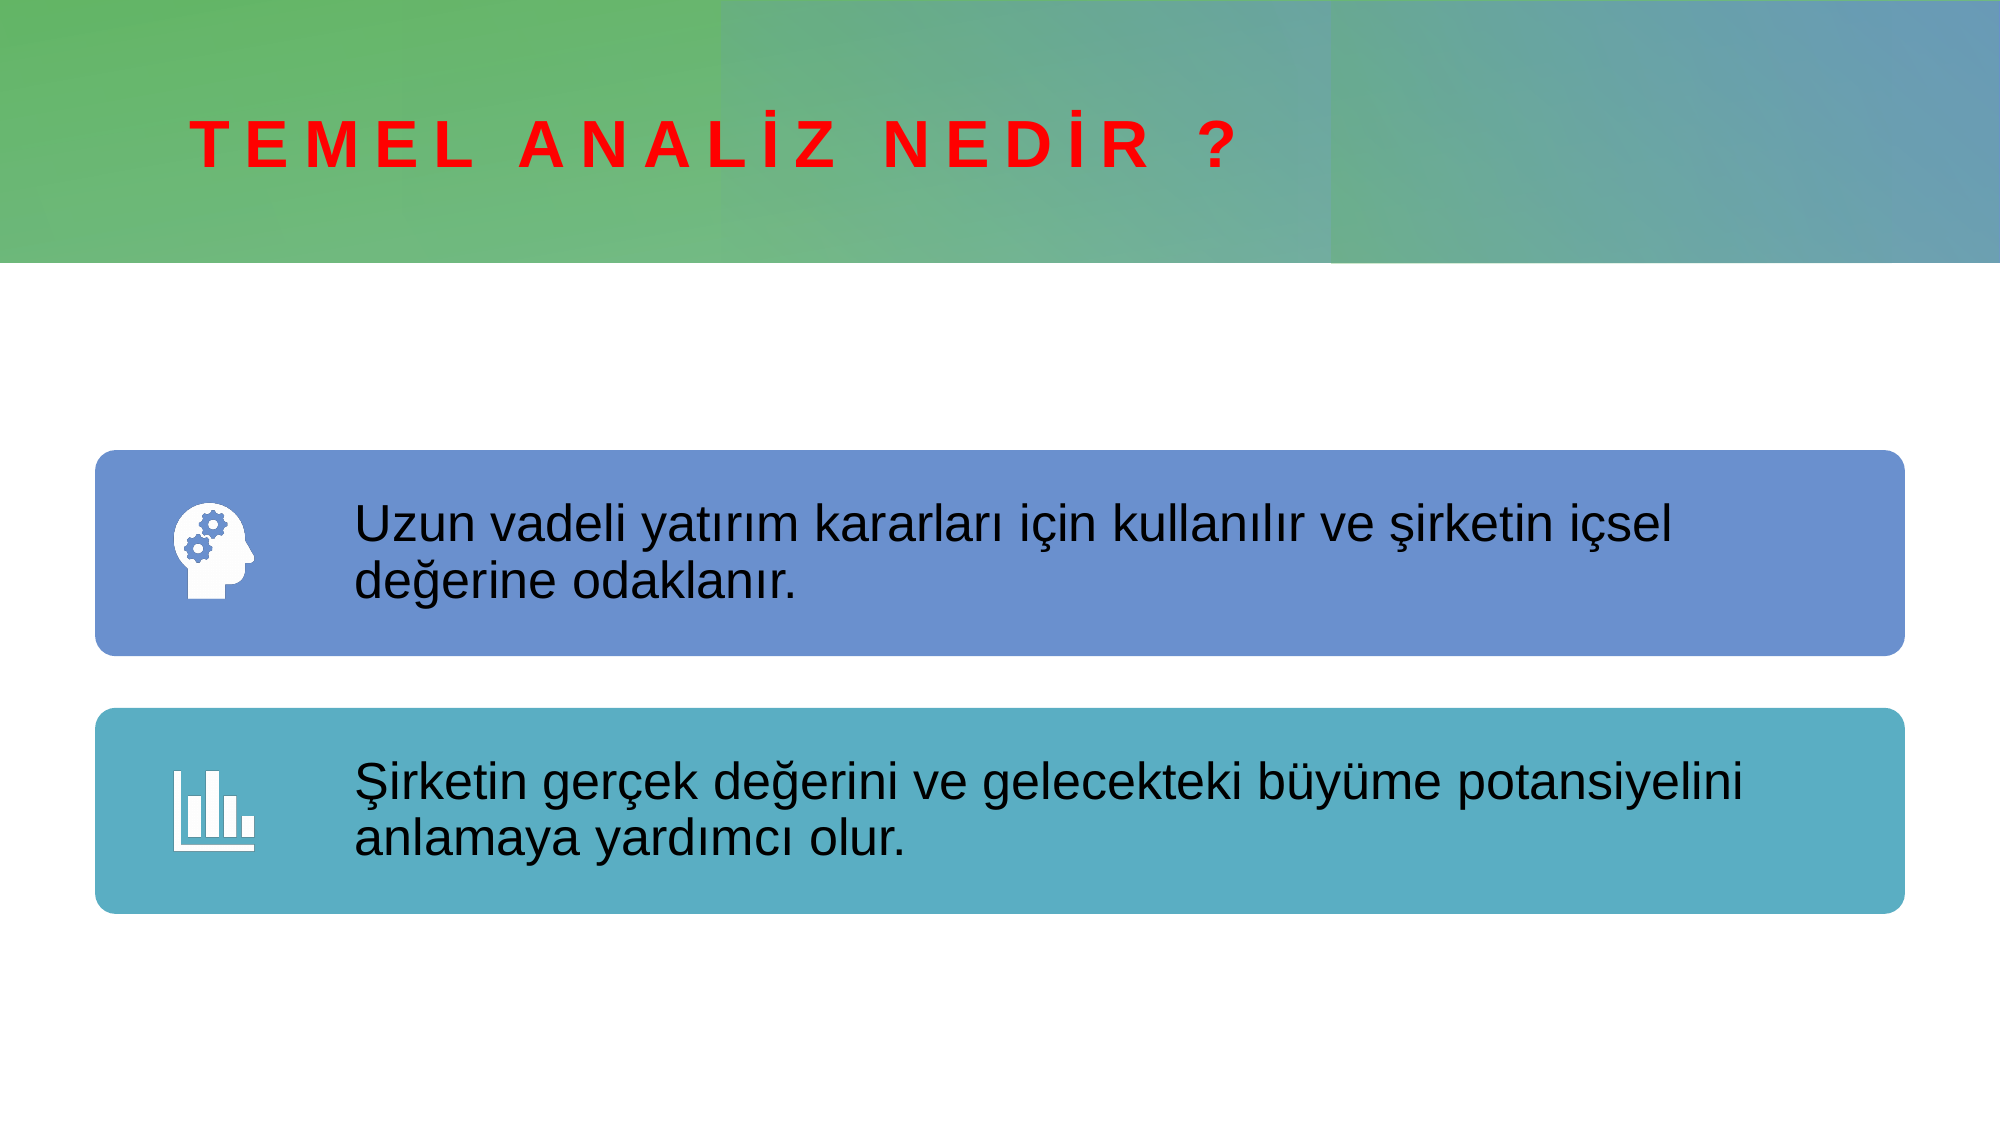

# TEMEL ANALİZ NEDİR ?
Uzun vadeli yatırım kararları için kullanılır ve şirketin içsel değerine odaklanır.
Şirketin gerçek değerini ve gelecekteki büyüme potansiyelini anlamaya yardımcı olur.